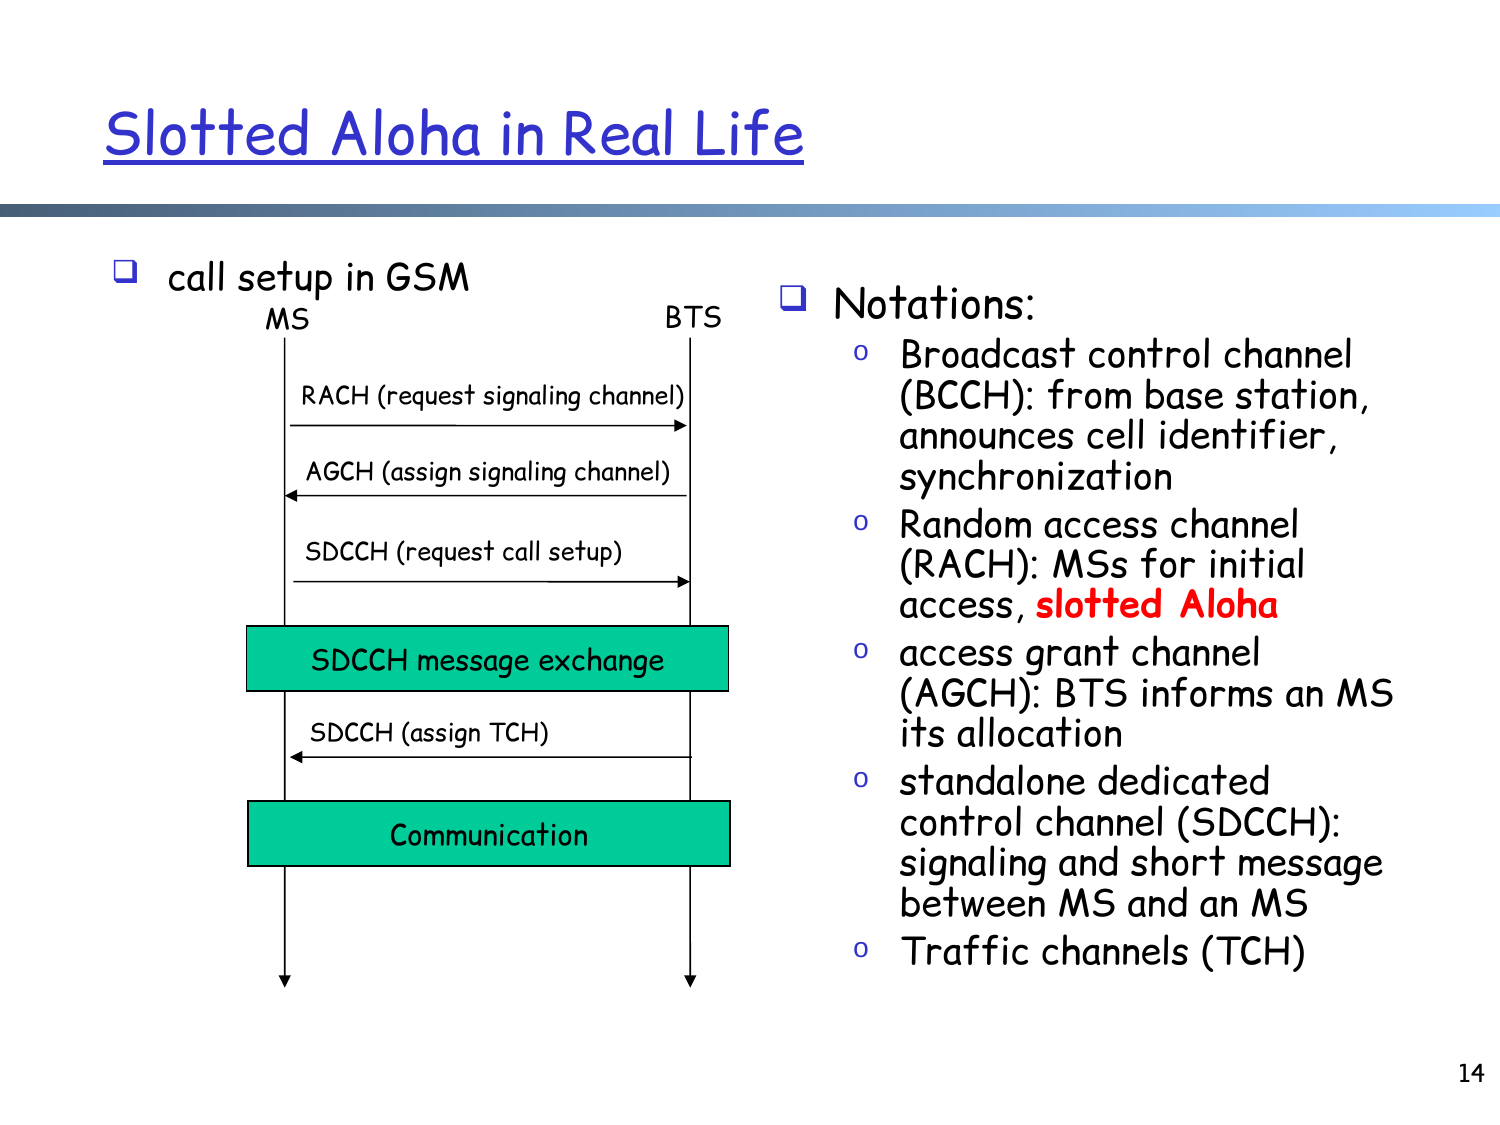

# Slotted Aloha in Real Life
call setup in GSM
Notations:
Broadcast control channel (BCCH): from base station, announces cell identifier, synchronization
Random access channel (RACH): MSs for initial access, slotted Aloha
access grant channel (AGCH): BTS informs an MS its allocation
standalone dedicated control channel (SDCCH): signaling and short message between MS and an MS
Traffic channels (TCH)
BTS
MS

RACH (request signaling channel)

AGCH (assign signaling channel)

SDCCH (request call setup)

SDCCH message exchange
SDCCH (assign TCH)

Communication
14